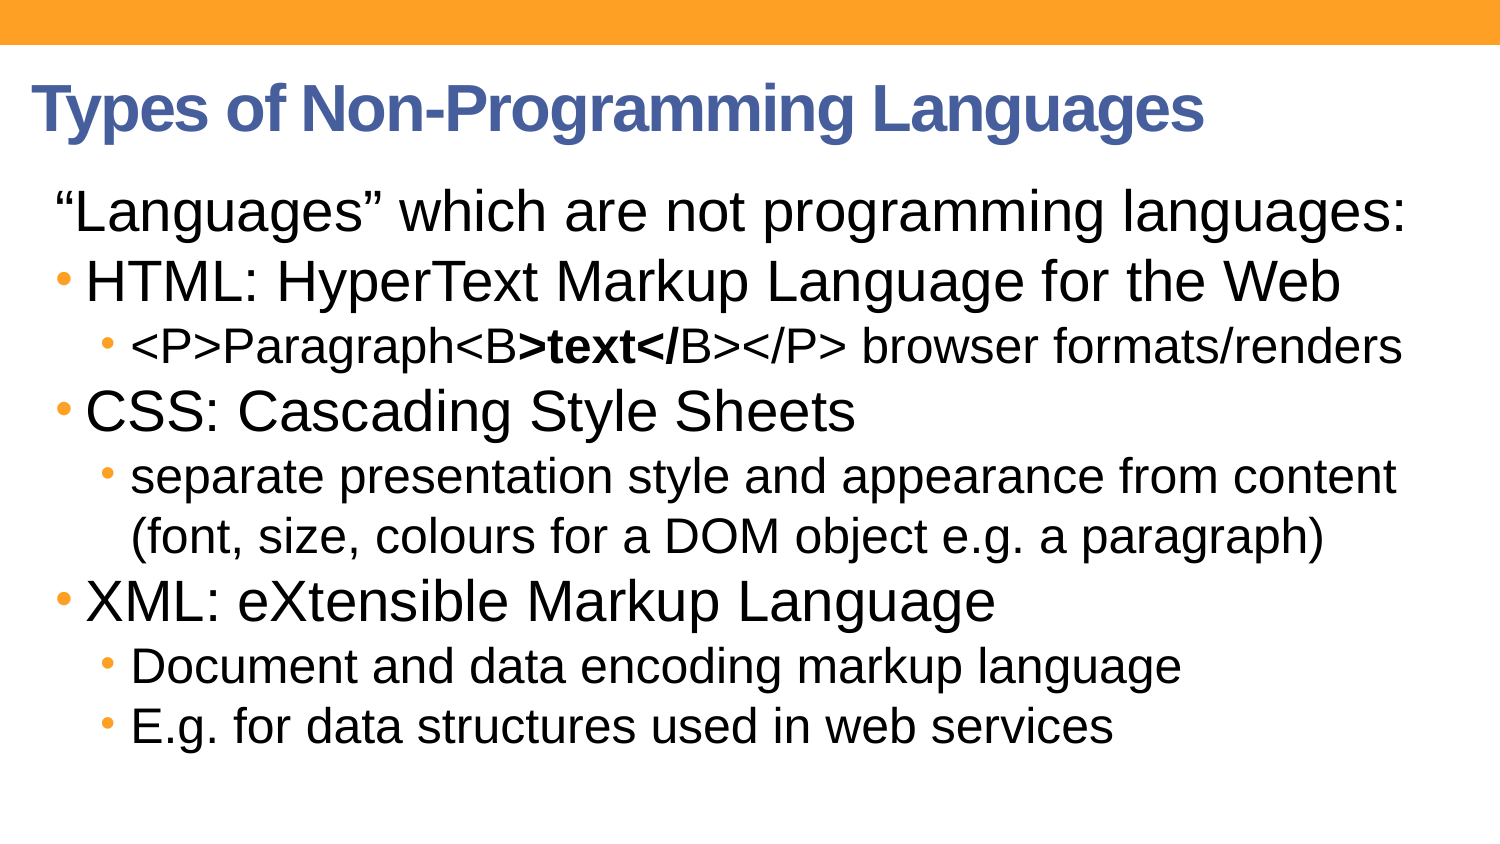

# Types of Non-Programming Languages
“Languages” which are not programming languages:
HTML: HyperText Markup Language for the Web
<P>Paragraph<B>text</B></P> browser formats/renders
CSS: Cascading Style Sheets
separate presentation style and appearance from content
(font, size, colours for a DOM object e.g. a paragraph)
XML: eXtensible Markup Language
Document and data encoding markup language
E.g. for data structures used in web services